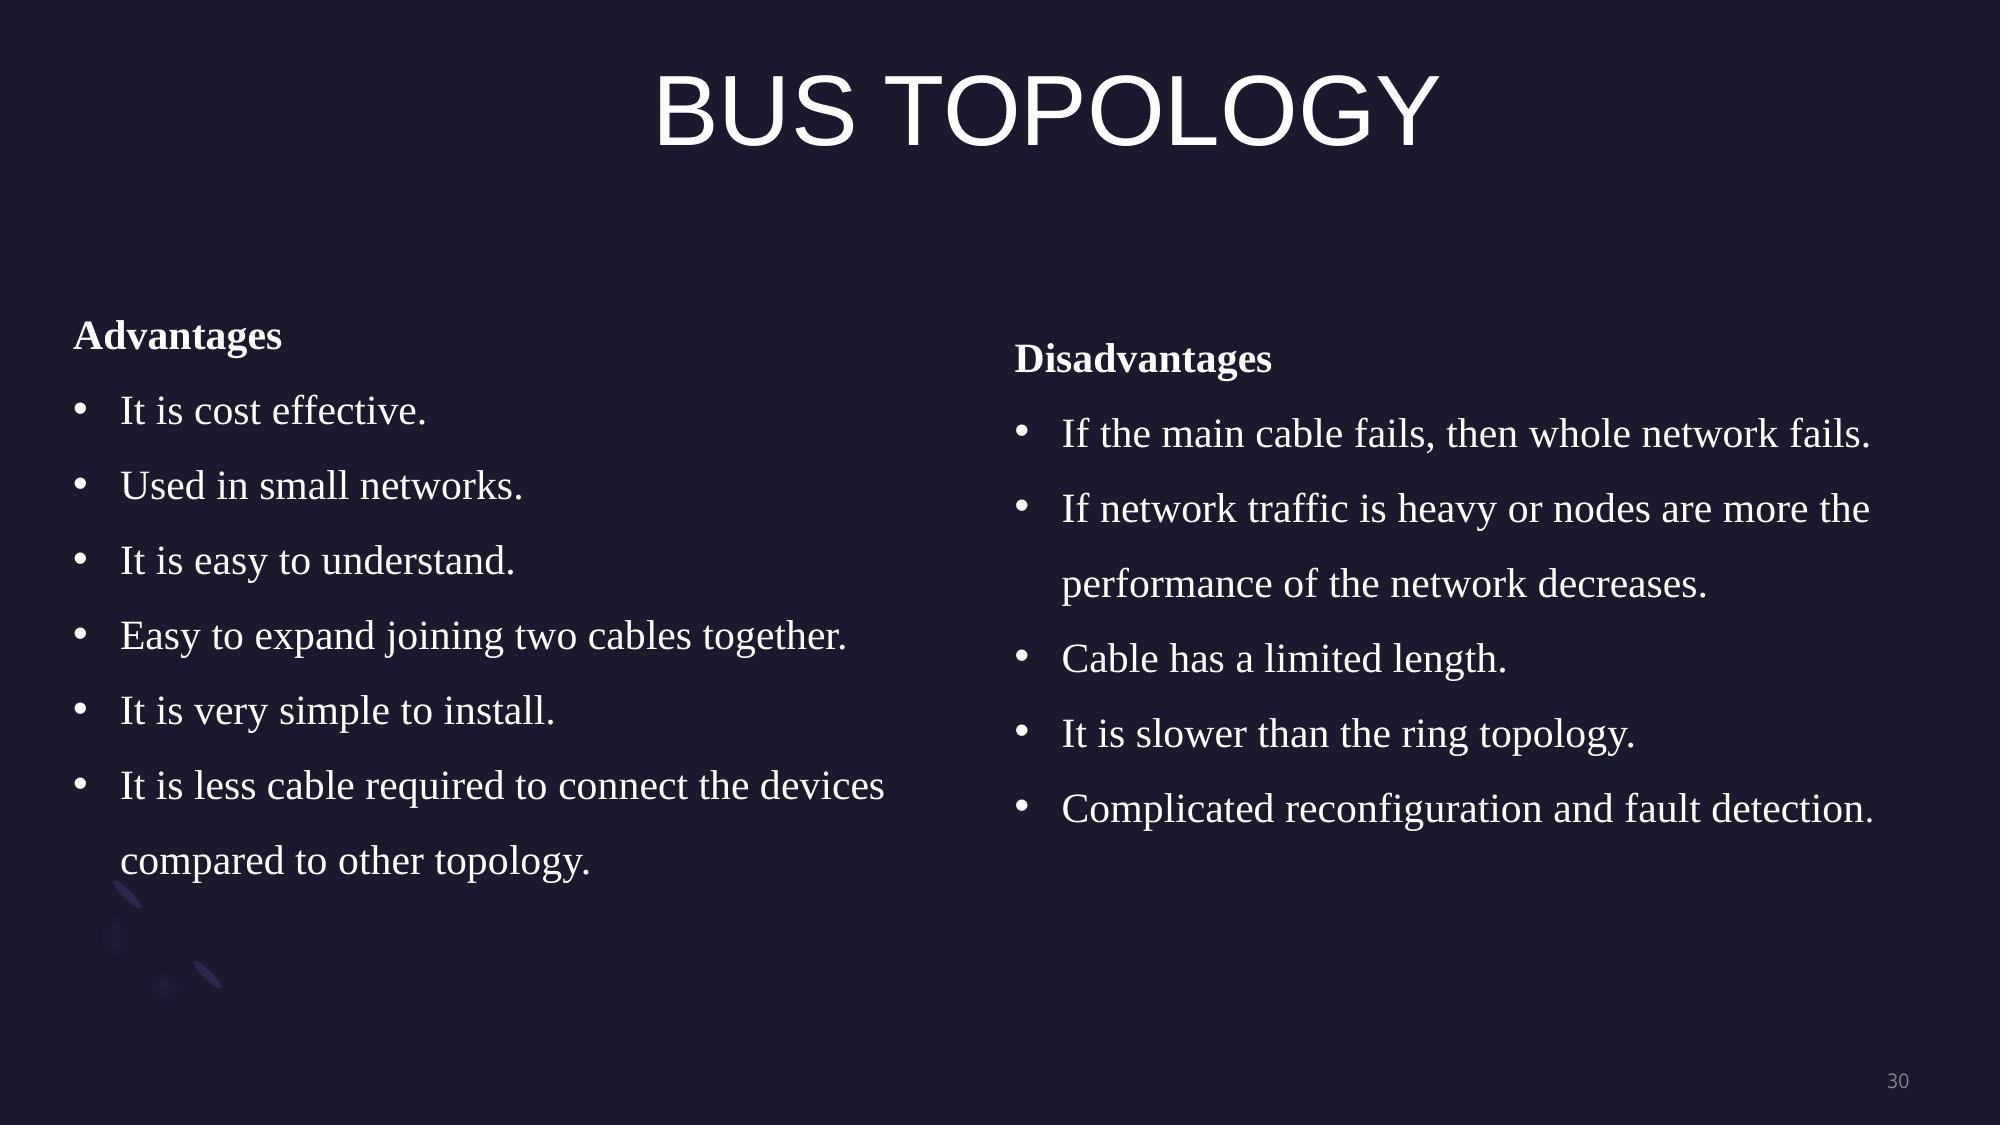

# BUS TOPOLOGY
Advantages
It is cost effective.
Used in small networks.
It is easy to understand.
Easy to expand joining two cables together.
It is very simple to install.
It is less cable required to connect the devices compared to other topology.

Disadvantages
If the main cable fails, then whole network fails.
If network traffic is heavy or nodes are more the performance of the network decreases.
Cable has a limited length.
It is slower than the ring topology.
Complicated reconfiguration and fault detection.

30